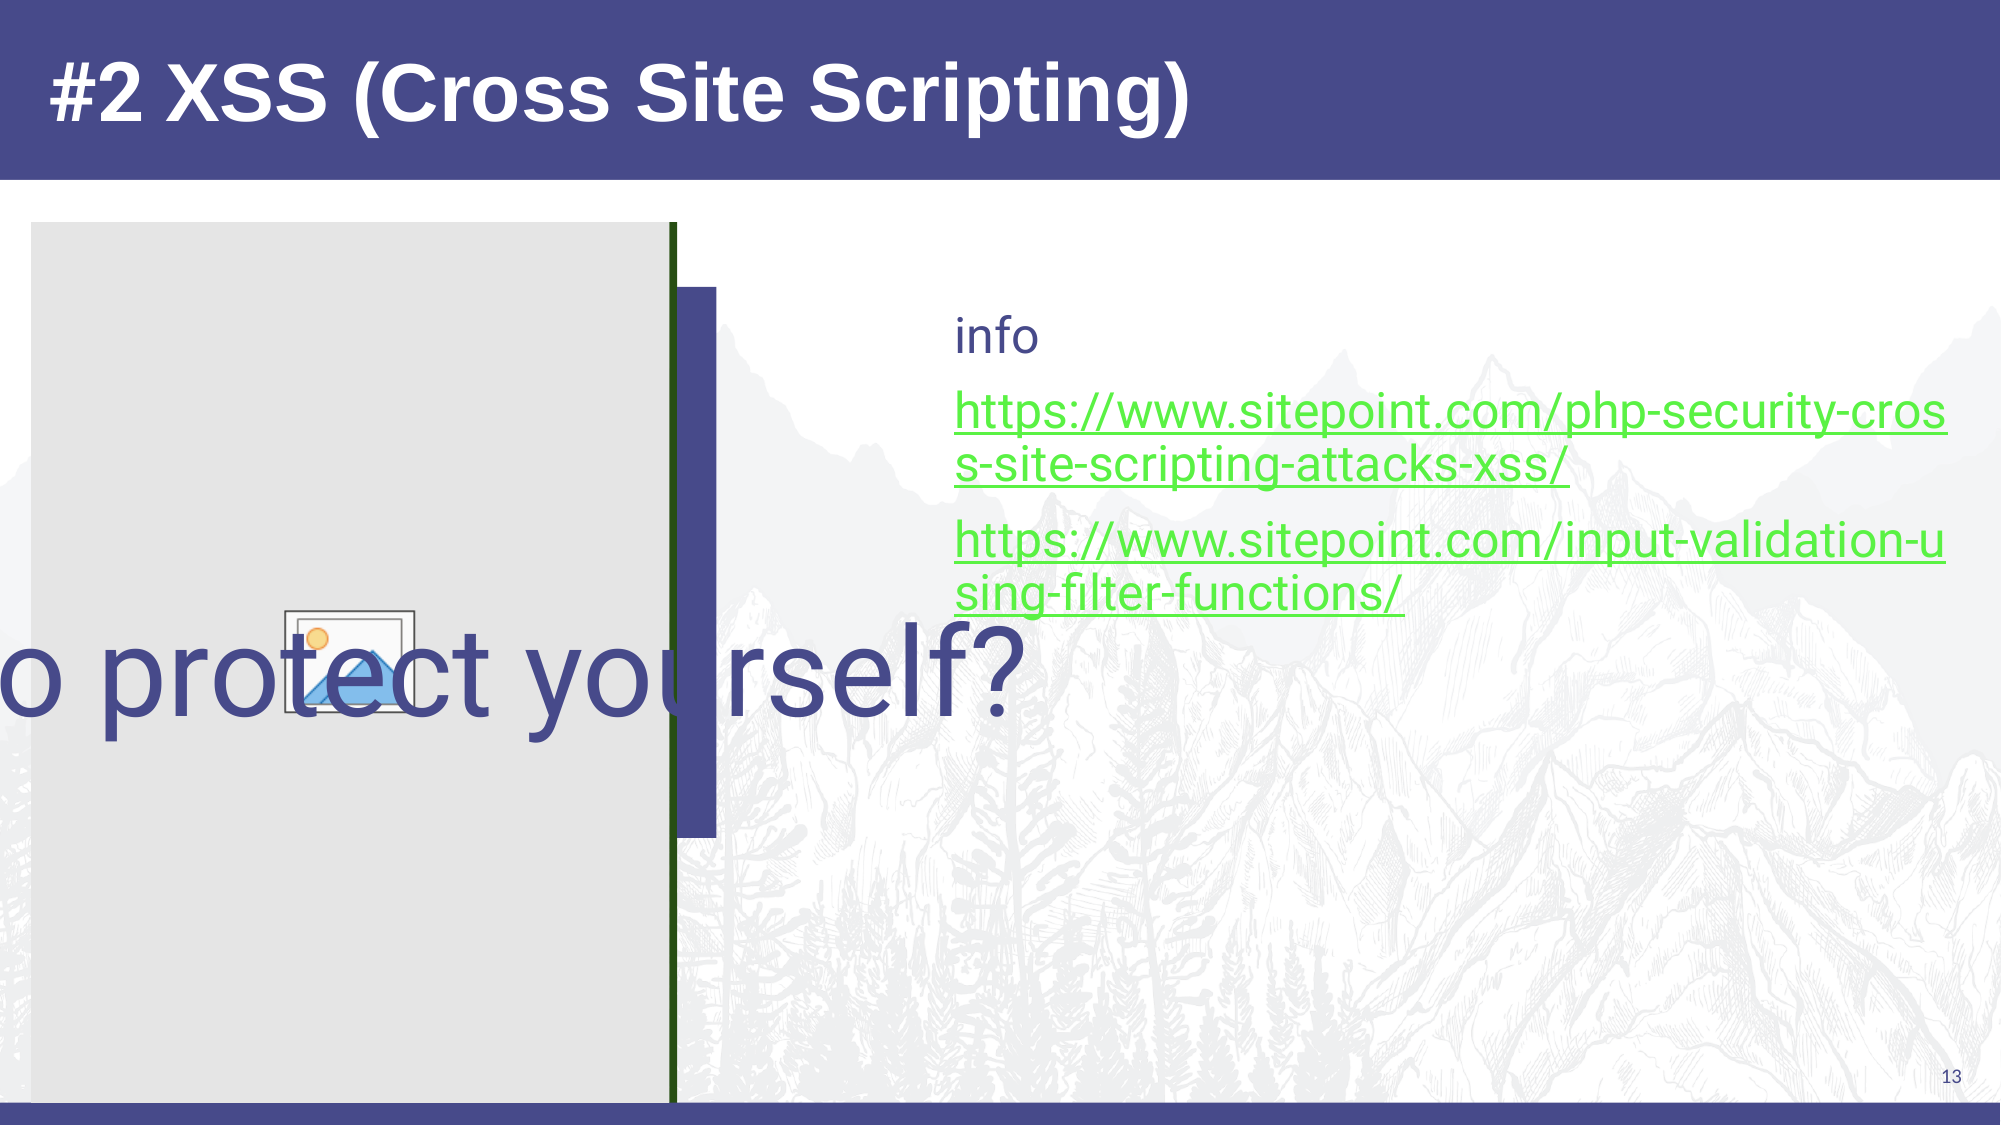

# #2 XSS (Cross Site Scripting)

info
https://www.sitepoint.com/php-security-cross-site-scripting-attacks-xss/
https://www.sitepoint.com/input-validation-using-filter-functions/

How to protect yourself?
13